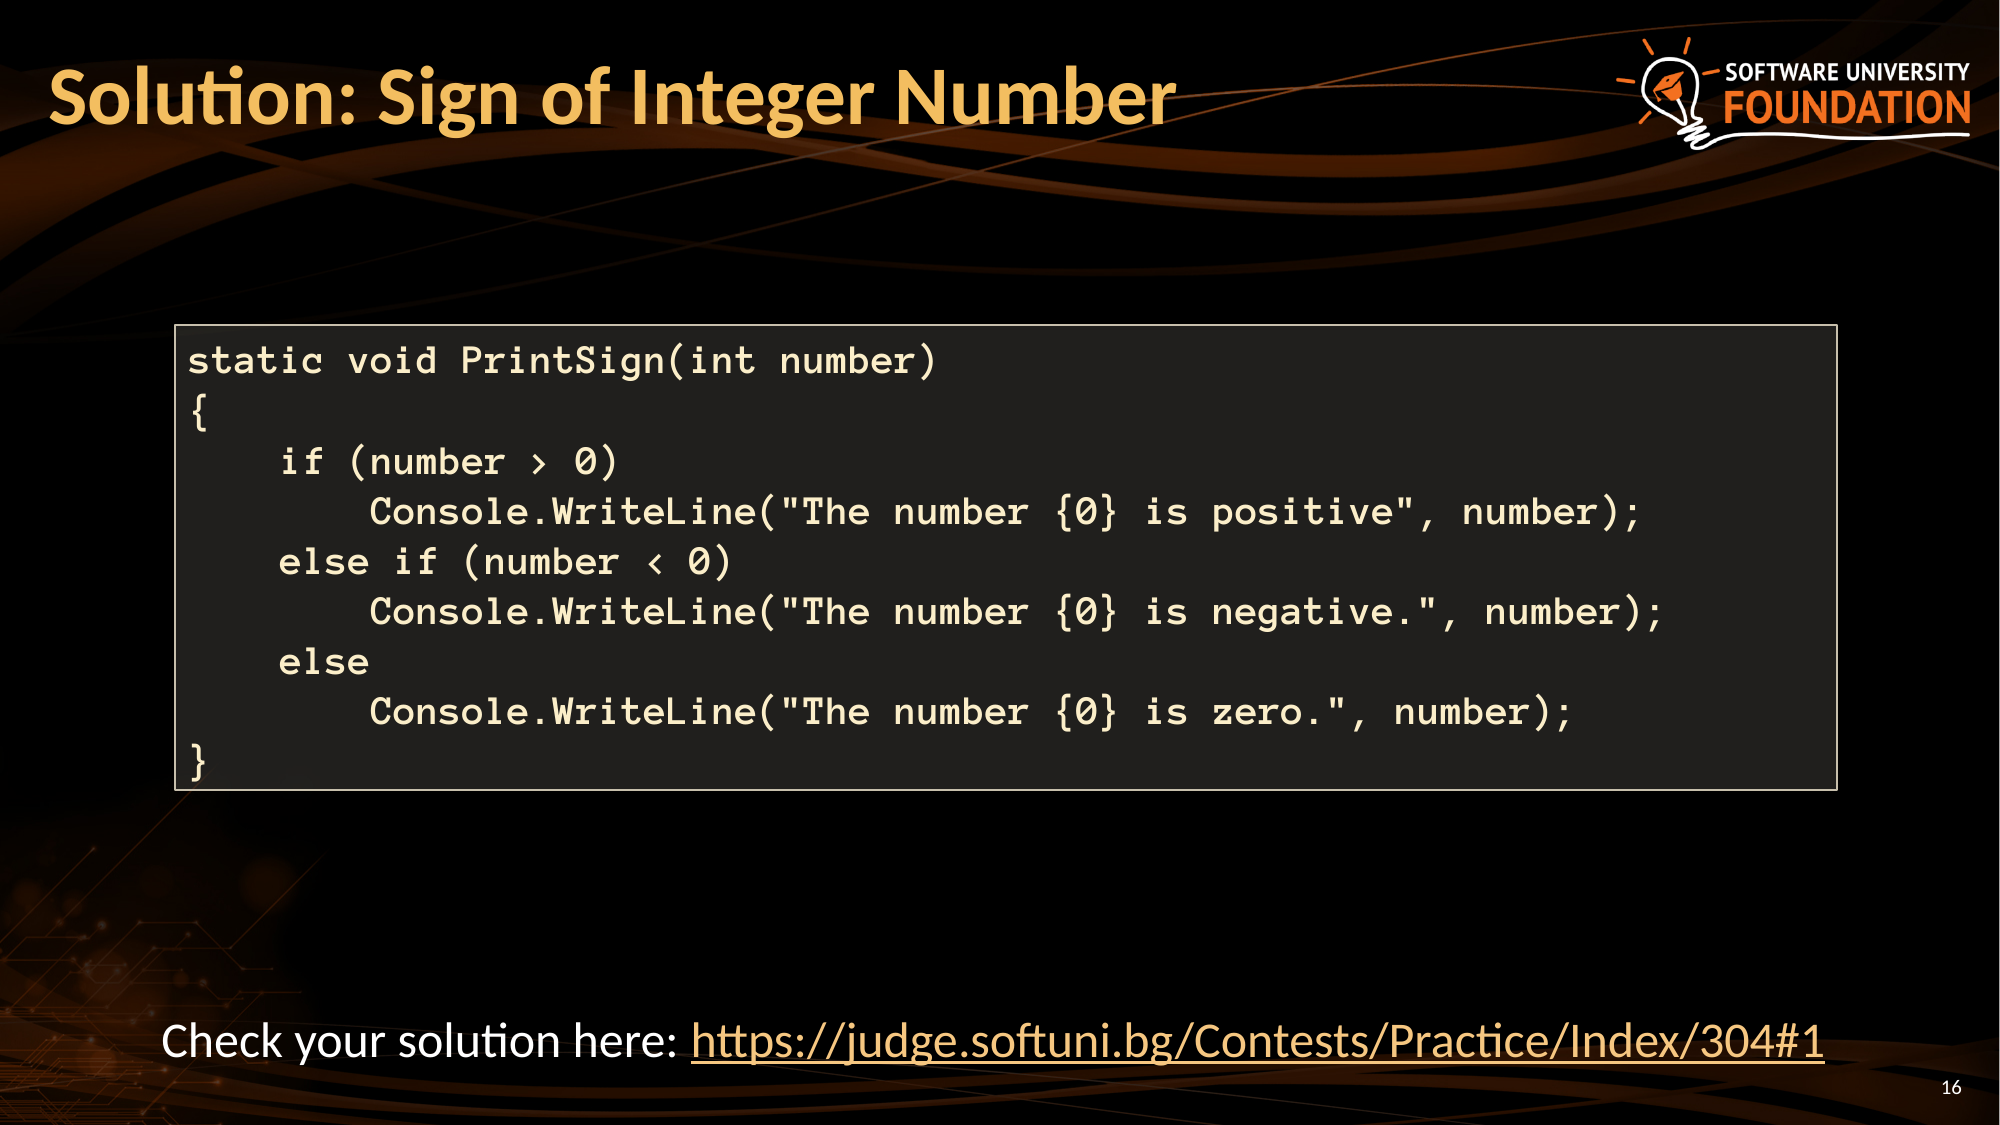

# Solution: Sign of Integer Number
static void PrintSign(int number)
{
    if (number > 0)
        Console.WriteLine("The number {0} is positive", number);
    else if (number < 0)
        Console.WriteLine("The number {0} is negative.", number);
    else
        Console.WriteLine("The number {0} is zero.", number);
}
Check your solution here: https://judge.softuni.bg/Contests/Practice/Index/304#1
16